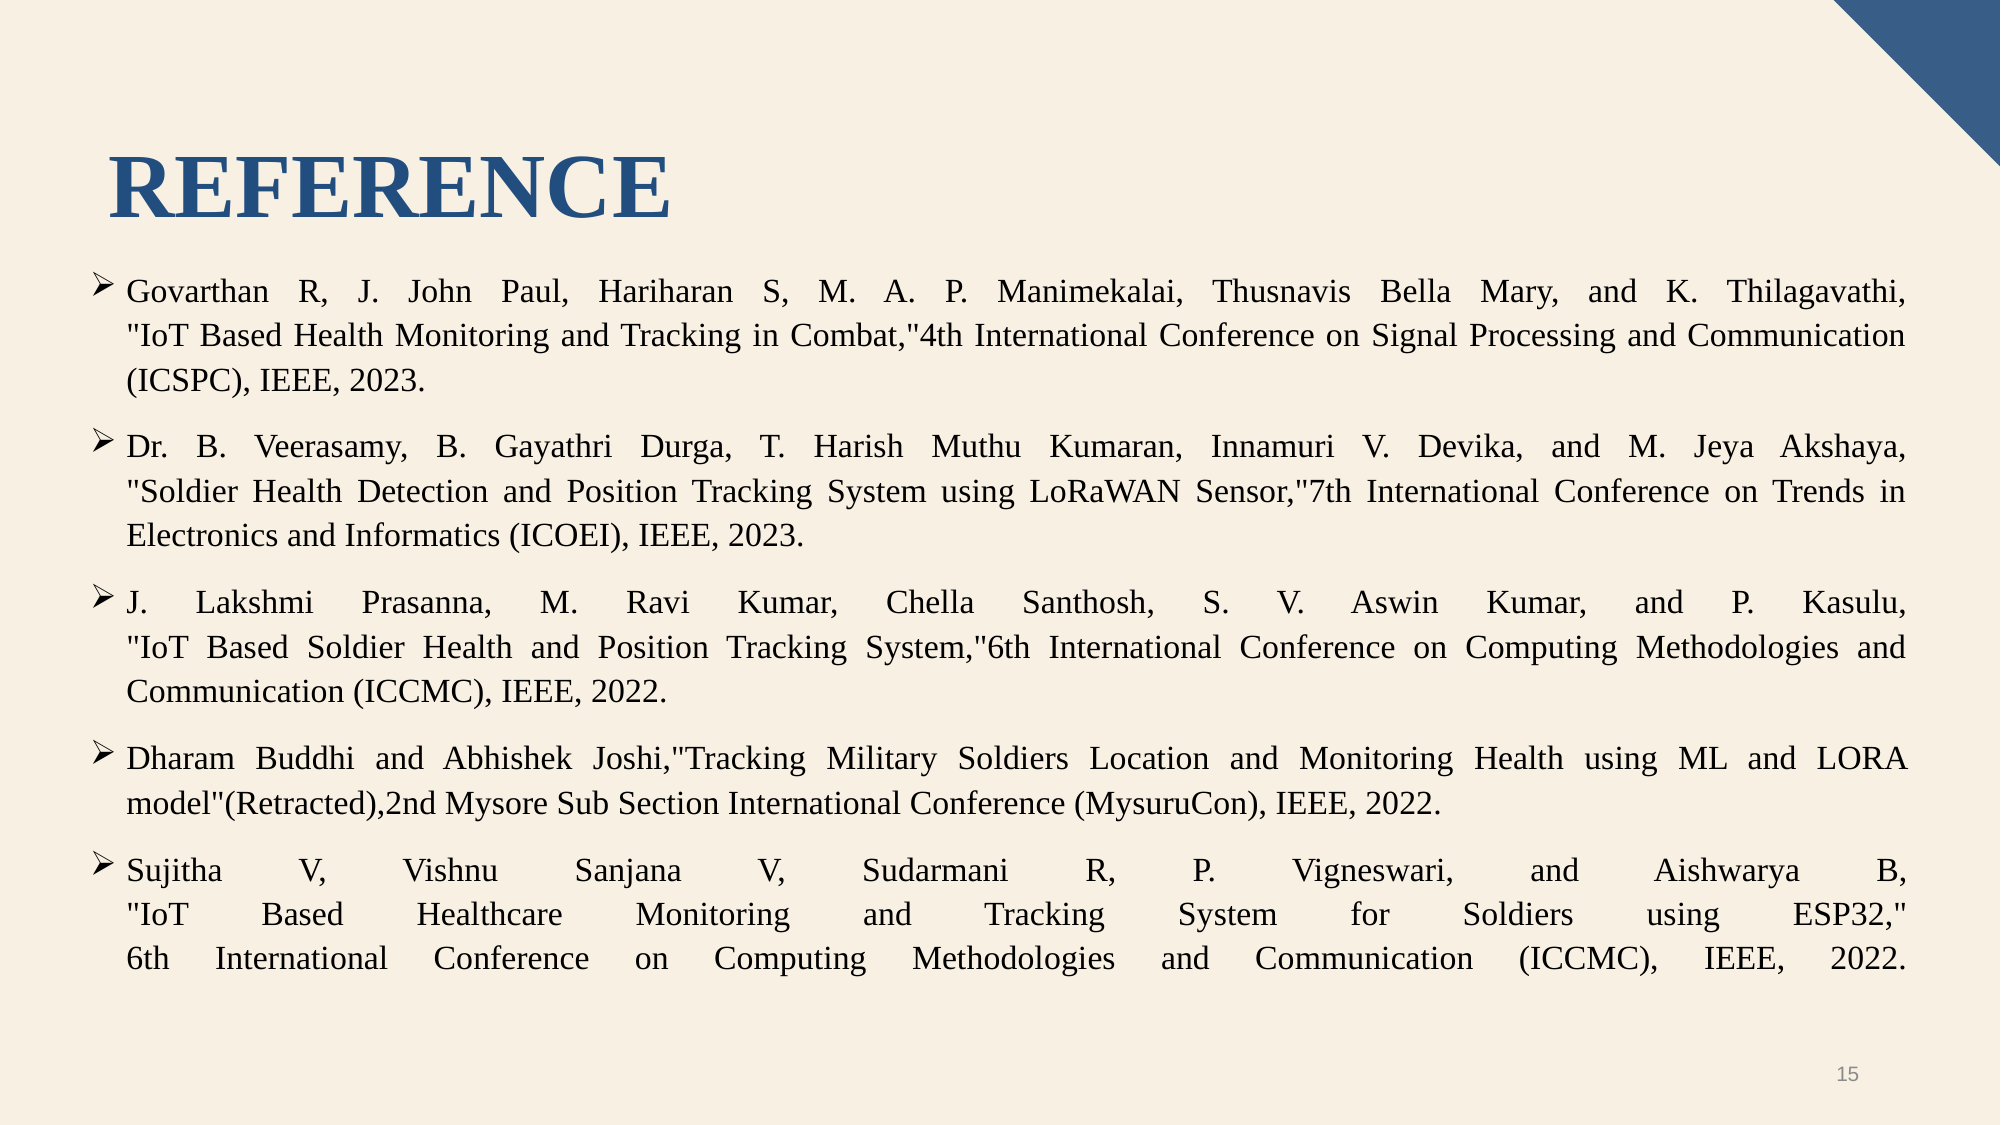

# REFERENCE
Govarthan R, J. John Paul, Hariharan S, M. A. P. Manimekalai, Thusnavis Bella Mary, and K. Thilagavathi,
"IoT Based Health Monitoring and Tracking in Combat,"4th International Conference on Signal Processing and Communication (ICSPC), IEEE, 2023.
Dr. B. Veerasamy, B. Gayathri Durga, T. Harish Muthu Kumaran, Innamuri V. Devika, and M. Jeya Akshaya,
"Soldier Health Detection and Position Tracking System using LoRaWAN Sensor,"7th International Conference on Trends in Electronics and Informatics (ICOEI), IEEE, 2023.
J. Lakshmi Prasanna, M. Ravi Kumar, Chella Santhosh, S. V. Aswin Kumar, and P. Kasulu,
"IoT Based Soldier Health and Position Tracking System,"6th International Conference on Computing Methodologies and Communication (ICCMC), IEEE, 2022.
Dharam Buddhi and Abhishek Joshi,"Tracking Military Soldiers Location and Monitoring Health using ML and LORA model"(Retracted),2nd Mysore Sub Section International Conference (MysuruCon), IEEE, 2022.
Sujitha V, Vishnu Sanjana V, Sudarmani R, P. Vigneswari, and Aishwarya B,
"IoT Based Healthcare Monitoring and Tracking System for Soldiers using ESP32,"
6th International Conference on Computing Methodologies and Communication (ICCMC), IEEE, 2022.

15